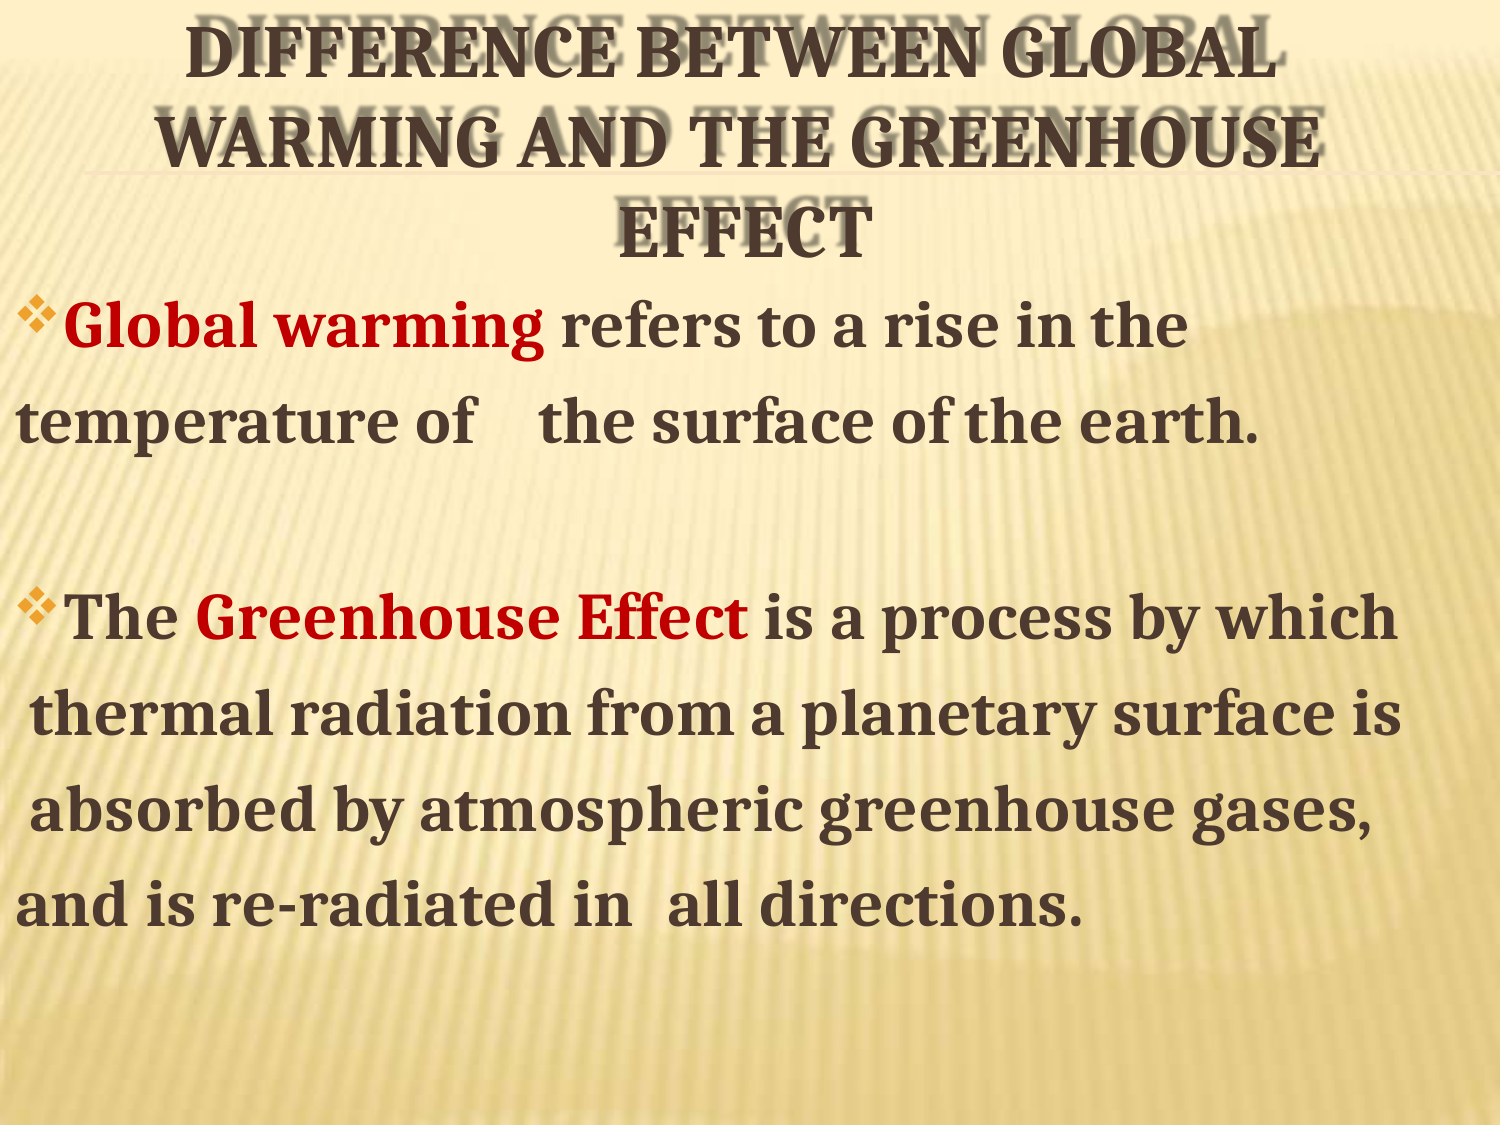

# DIFFERENCE BETWEEN GLOBAL  WARMING AND THE GREENHOUSE  EFFECT

Global warming refers to a rise in the  temperature of	the surface of the earth.

The Greenhouse Effect is a process by which  thermal radiation from a planetary surface is  absorbed by atmospheric greenhouse gases,  and is re-radiated in	all directions.